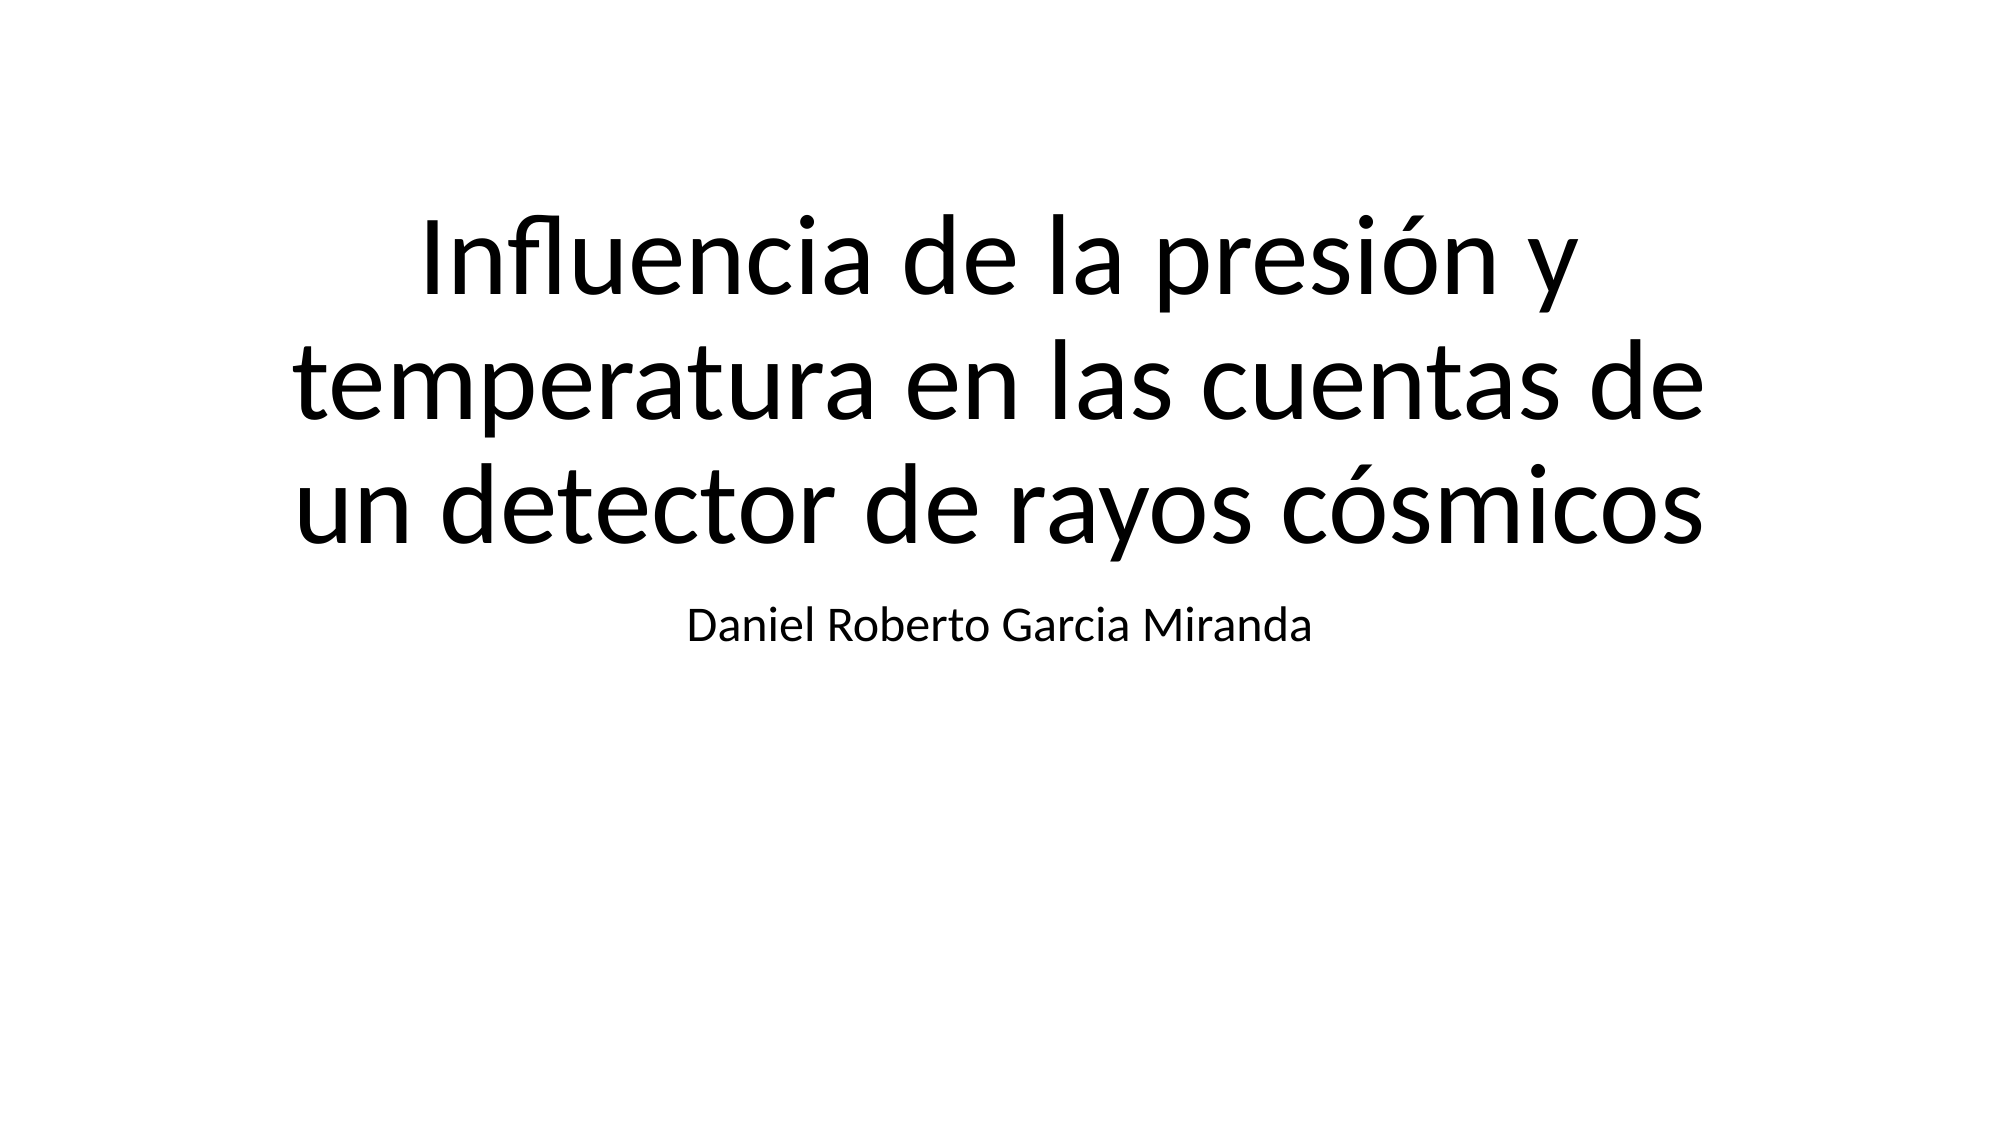

# Influencia de la presión y temperatura en las cuentas de un detector de rayos cósmicos
Daniel Roberto Garcia Miranda